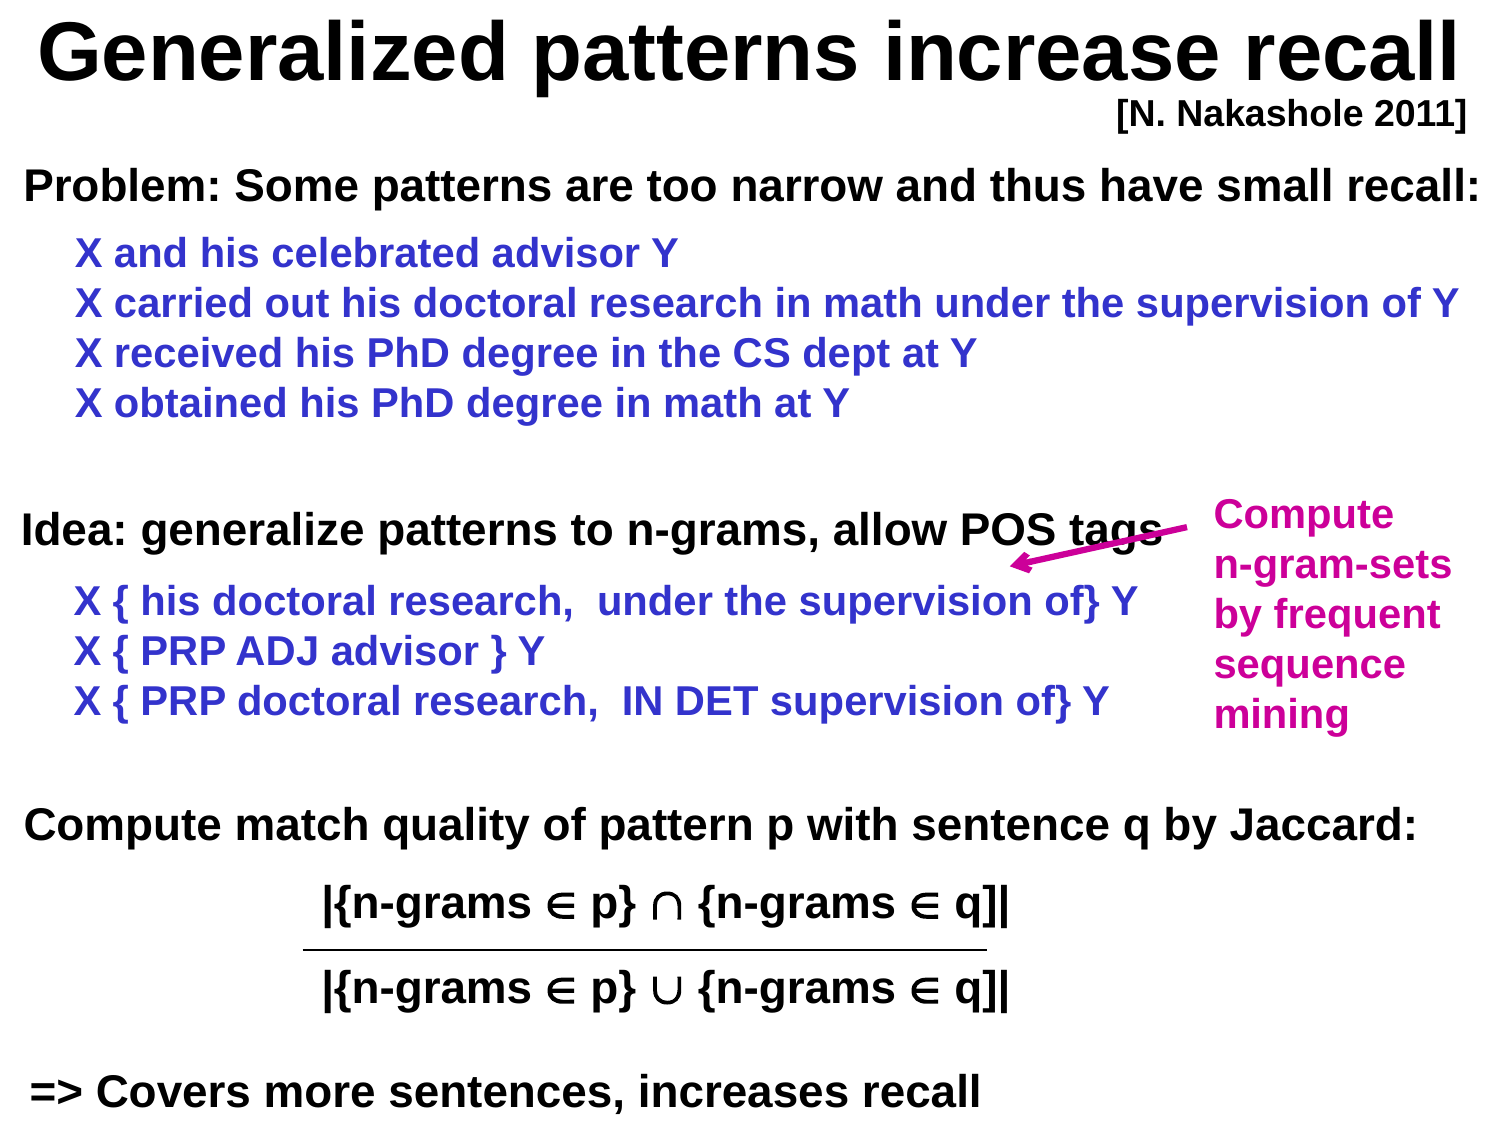

# Generalized patterns increase recall
[N. Nakashole 2011]
Problem: Some patterns are too narrow and thus have small recall:
X and his celebrated advisor Y
X carried out his doctoral research in math under the supervision of Y
X received his PhD degree in the CS dept at Y
X obtained his PhD degree in math at Y
Compute
n-gram-sets
by frequent
sequence
mining
Idea: generalize patterns to n-grams, allow POS tags
X { his doctoral research,  under the supervision of} Y
X { PRP ADJ advisor } Y
X { PRP doctoral research,  IN DET supervision of} Y
Compute match quality of pattern p with sentence q by Jaccard:
|{n-grams ∈ p} ∩ {n-grams ∈ q]|
|{n-grams ∈ p} ∪ {n-grams ∈ q]|
=> Covers more sentences, increases recall